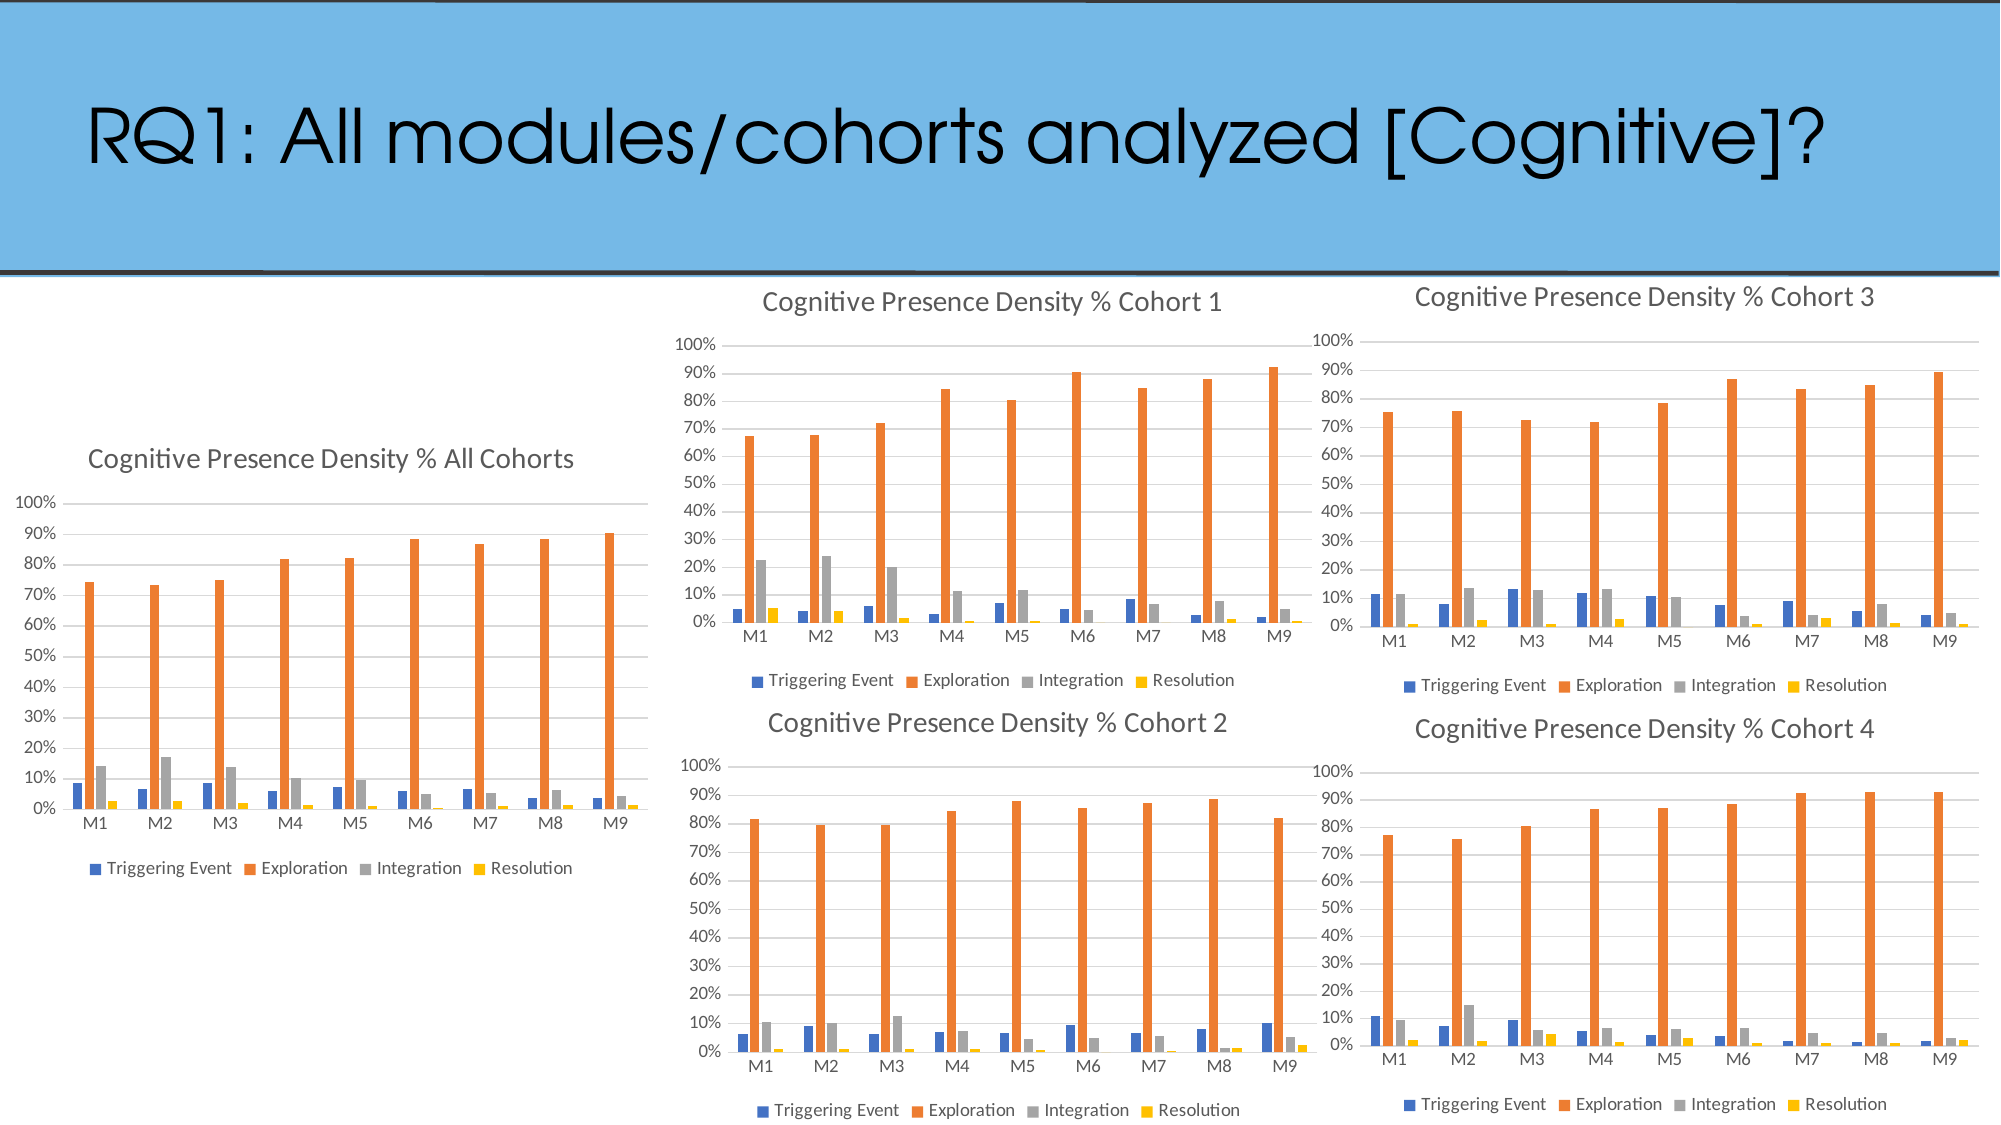

# RQ1: All modules/cohorts analyzed [Cognitive]?

### Chart: Cognitive Presence Density % Cohort 3

| Category | Triggering Event | Exploration | Integration | Resolution |
|---|---|---|---|---|
| M1 | 0.11790393013100436 | 0.7554585152838428 | 0.11572052401746724 | 0.010917030567685589 |
| M2 | 0.08064516129032258 | 0.7557603686635945 | 0.13824884792626727 | 0.025345622119815666 |
| M3 | 0.13216957605985039 | 0.7256857855361596 | 0.12967581047381546 | 0.012468827930174564 |
| M4 | 0.11855670103092783 | 0.7190721649484536 | 0.13402061855670103 | 0.02835051546391753 |
| M5 | 0.1083743842364532 | 0.7857142857142857 | 0.10591133004926108 | 0.0 |
| M6 | 0.07692307692307693 | 0.8701923076923077 | 0.040865384615384616 | 0.01201923076923077 |
| M7 | 0.08997429305912596 | 0.8354755784061696 | 0.043701799485861184 | 0.030848329048843187 |
| M8 | 0.0558139534883721 | 0.8488372093023256 | 0.0813953488372093 | 0.013953488372093025 |
| M9 | 0.04361370716510903 | 0.8940809968847351 | 0.04984423676012461 | 0.012461059190031152 |

### Chart: Cognitive Presence Density % Cohort 1

| Category | Triggering Event | Exploration | Integration | Resolution |
|---|---|---|---|---|
| M1 | 0.049886621315192746 | 0.6734693877551021 | 0.22448979591836735 | 0.05215419501133787 |
| M2 | 0.04044117647058824 | 0.6783088235294118 | 0.24080882352941177 | 0.04044117647058824 |
| M3 | 0.06033182503770739 | 0.7224736048265461 | 0.20211161387631976 | 0.015082956259426848 |
| M4 | 0.03129657228017884 | 0.8464977645305514 | 0.11475409836065574 | 0.007451564828614008 |
| M5 | 0.07060518731988473 | 0.8054755043227666 | 0.11815561959654179 | 0.005763688760806917 |
| M6 | 0.050761421319796954 | 0.9052453468697123 | 0.04399323181049069 | 0.0 |
| M7 | 0.08575803981623276 | 0.8483920367534455 | 0.06584992343032159 | 0.0 |
| M8 | 0.028021015761821366 | 0.8809106830122592 | 0.07705779334500876 | 0.014010507880910683 |
| M9 | 0.02101576182136602 | 0.9246935201401051 | 0.04903677758318739 | 0.005253940455341505 |

### Chart: Cognitive Presence Density % All Cohorts

| Category | Triggering Event | Exploration | Integration | Resolution |
|---|---|---|---|---|
| M1 | 0.08686868686868687 | 0.7454545454545454 | 0.1414141414141414 | 0.026262626262626265 |
| M2 | 0.06611570247933884 | 0.7349014621741894 | 0.1722822631913541 | 0.02670057215511761 |
| M3 | 0.08656716417910447 | 0.7528358208955224 | 0.1391044776119403 | 0.021492537313432834 |
| M4 | 0.06162294081757169 | 0.8212324588163515 | 0.10311165344722392 | 0.01403294691885296 |
| M5 | 0.07186358099878198 | 0.8233861144945189 | 0.09500609013398295 | 0.009744214372716201 |
| M6 | 0.05893536121673004 | 0.8859315589353612 | 0.049429657794676805 | 0.005703422053231939 |
| M7 | 0.06735436893203883 | 0.8677184466019416 | 0.0546116504854369 | 0.010315533980582525 |
| M8 | 0.038871473354231974 | 0.8846394984326019 | 0.06332288401253919 | 0.01316614420062696 |
| M9 | 0.0374029640084686 | 0.9040225829216655 | 0.04516584333098095 | 0.013408609738884969 |

### Chart: Cognitive Presence Density % Cohort 2

| Category | Triggering Event | Exploration | Integration | Resolution |
|---|---|---|---|---|
| M1 | 0.06329113924050633 | 0.818565400843882 | 0.10548523206751055 | 0.012658227848101266 |
| M2 | 0.09183673469387754 | 0.7959183673469388 | 0.10204081632653061 | 0.010204081632653062 |
| M3 | 0.06432748538011696 | 0.7953216374269005 | 0.1286549707602339 | 0.011695906432748539 |
| M4 | 0.0695187165775401 | 0.8449197860962566 | 0.0748663101604278 | 0.0106951871657754 |
| M5 | 0.06578947368421052 | 0.8815789473684211 | 0.04605263157894737 | 0.006578947368421052 |
| M6 | 0.09444444444444446 | 0.8555555555555555 | 0.049999999999999996 | 0.0 |
| M7 | 0.06666666666666667 | 0.8722222222222221 | 0.05555555555555556 | 0.005555555555555555 |
| M8 | 0.08333333333333334 | 0.8872549019607843 | 0.014705882352941176 | 0.014705882352941176 |
| M9 | 0.10144927536231885 | 0.821256038647343 | 0.053140096618357495 | 0.02415458937198068 |

### Chart: Cognitive Presence Density % Cohort 4

| Category | Triggering Event | Exploration | Integration | Resolution |
|---|---|---|---|---|
| M1 | 0.10888252148997134 | 0.7736389684813754 | 0.09455587392550144 | 0.022922636103151865 |
| M2 | 0.07304785894206549 | 0.7581863979848865 | 0.15113350125944583 | 0.017632241813602016 |
| M3 | 0.09318181818181817 | 0.8068181818181818 | 0.056818181818181816 | 0.043181818181818175 |
| M4 | 0.05343511450381679 | 0.8676844783715012 | 0.06615776081424936 | 0.01272264631043257 |
| M5 | 0.03846153846153846 | 0.8717948717948718 | 0.06153846153846154 | 0.028205128205128206 |
| M6 | 0.03580562659846547 | 0.8874680306905371 | 0.06649616368286446 | 0.010230179028132993 |
| M7 | 0.018779342723004695 | 0.9248826291079812 | 0.046948356807511735 | 0.009389671361502348 |
| M8 | 0.01282051282051282 | 0.9282051282051281 | 0.04871794871794871 | 0.010256410256410256 |
| M9 | 0.018867924528301886 | 0.930817610062893 | 0.02830188679245283 | 0.022012578616352203 |